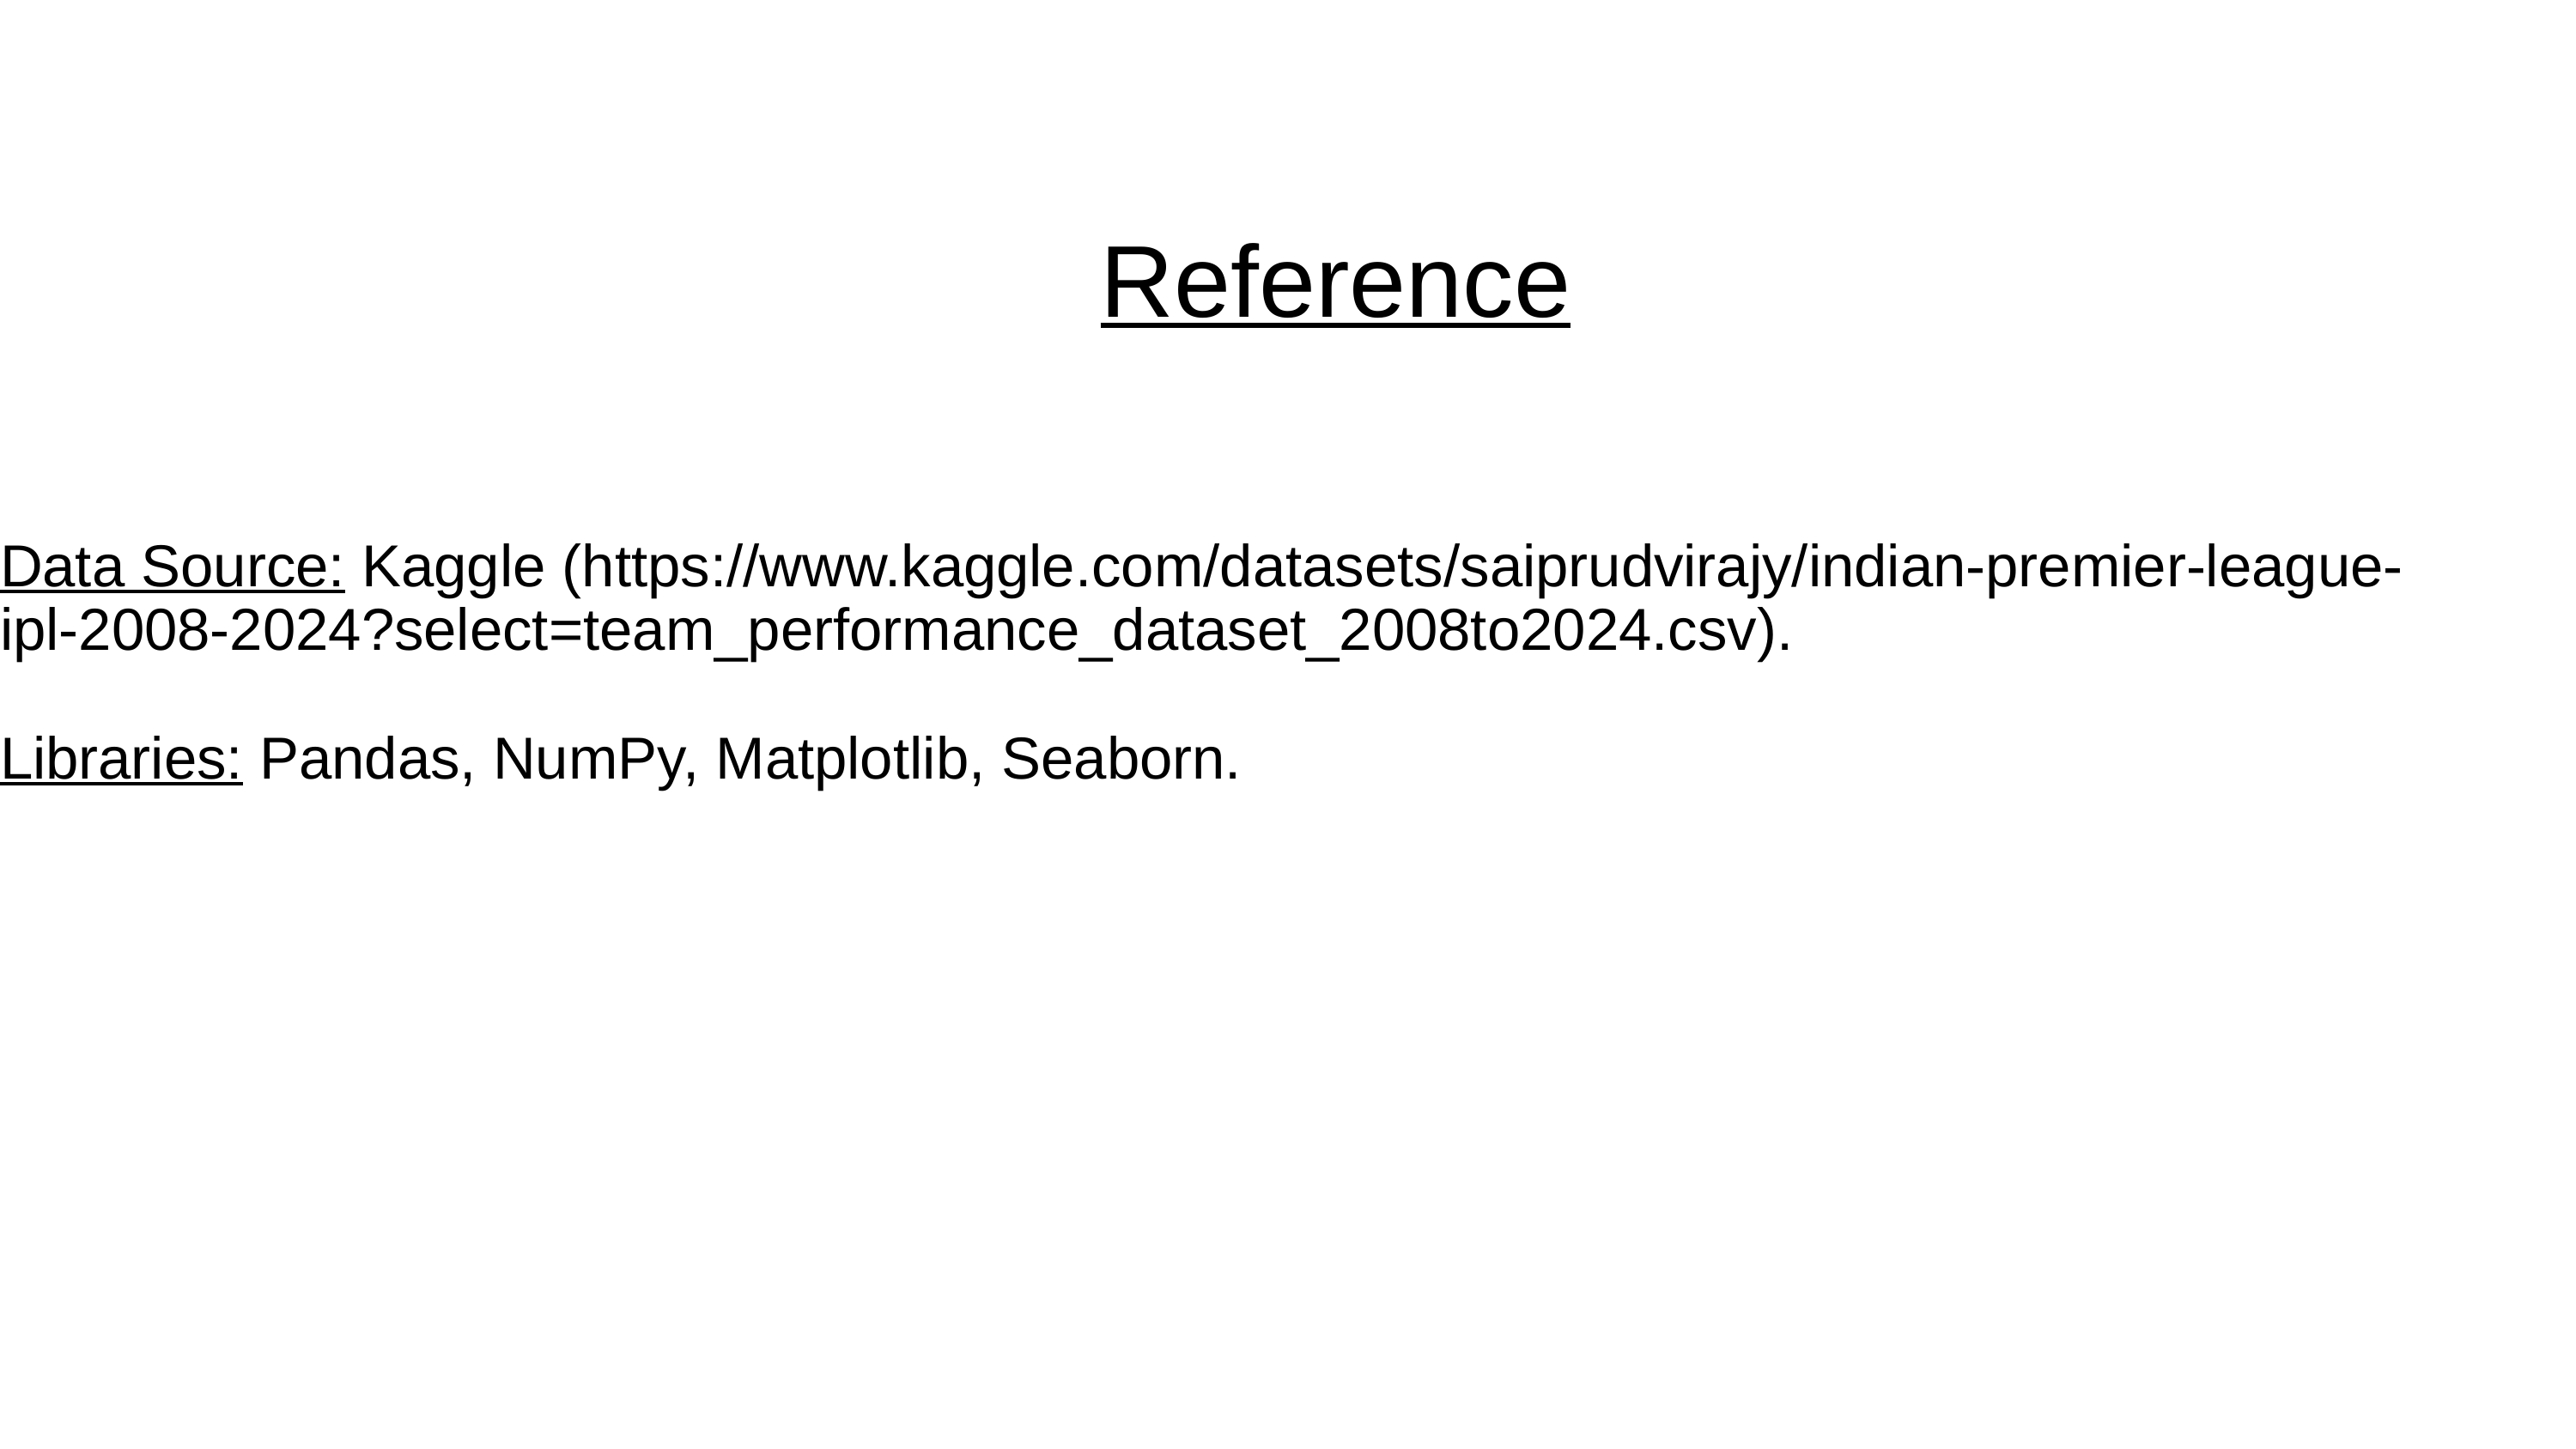

Reference
Data Source: Kaggle (https://www.kaggle.com/datasets/saiprudvirajy/indian-premier-league-       ipl-2008-2024?select=team_performance_dataset_2008to2024.csv).

Libraries: Pandas, NumPy, Matplotlib, Seaborn.